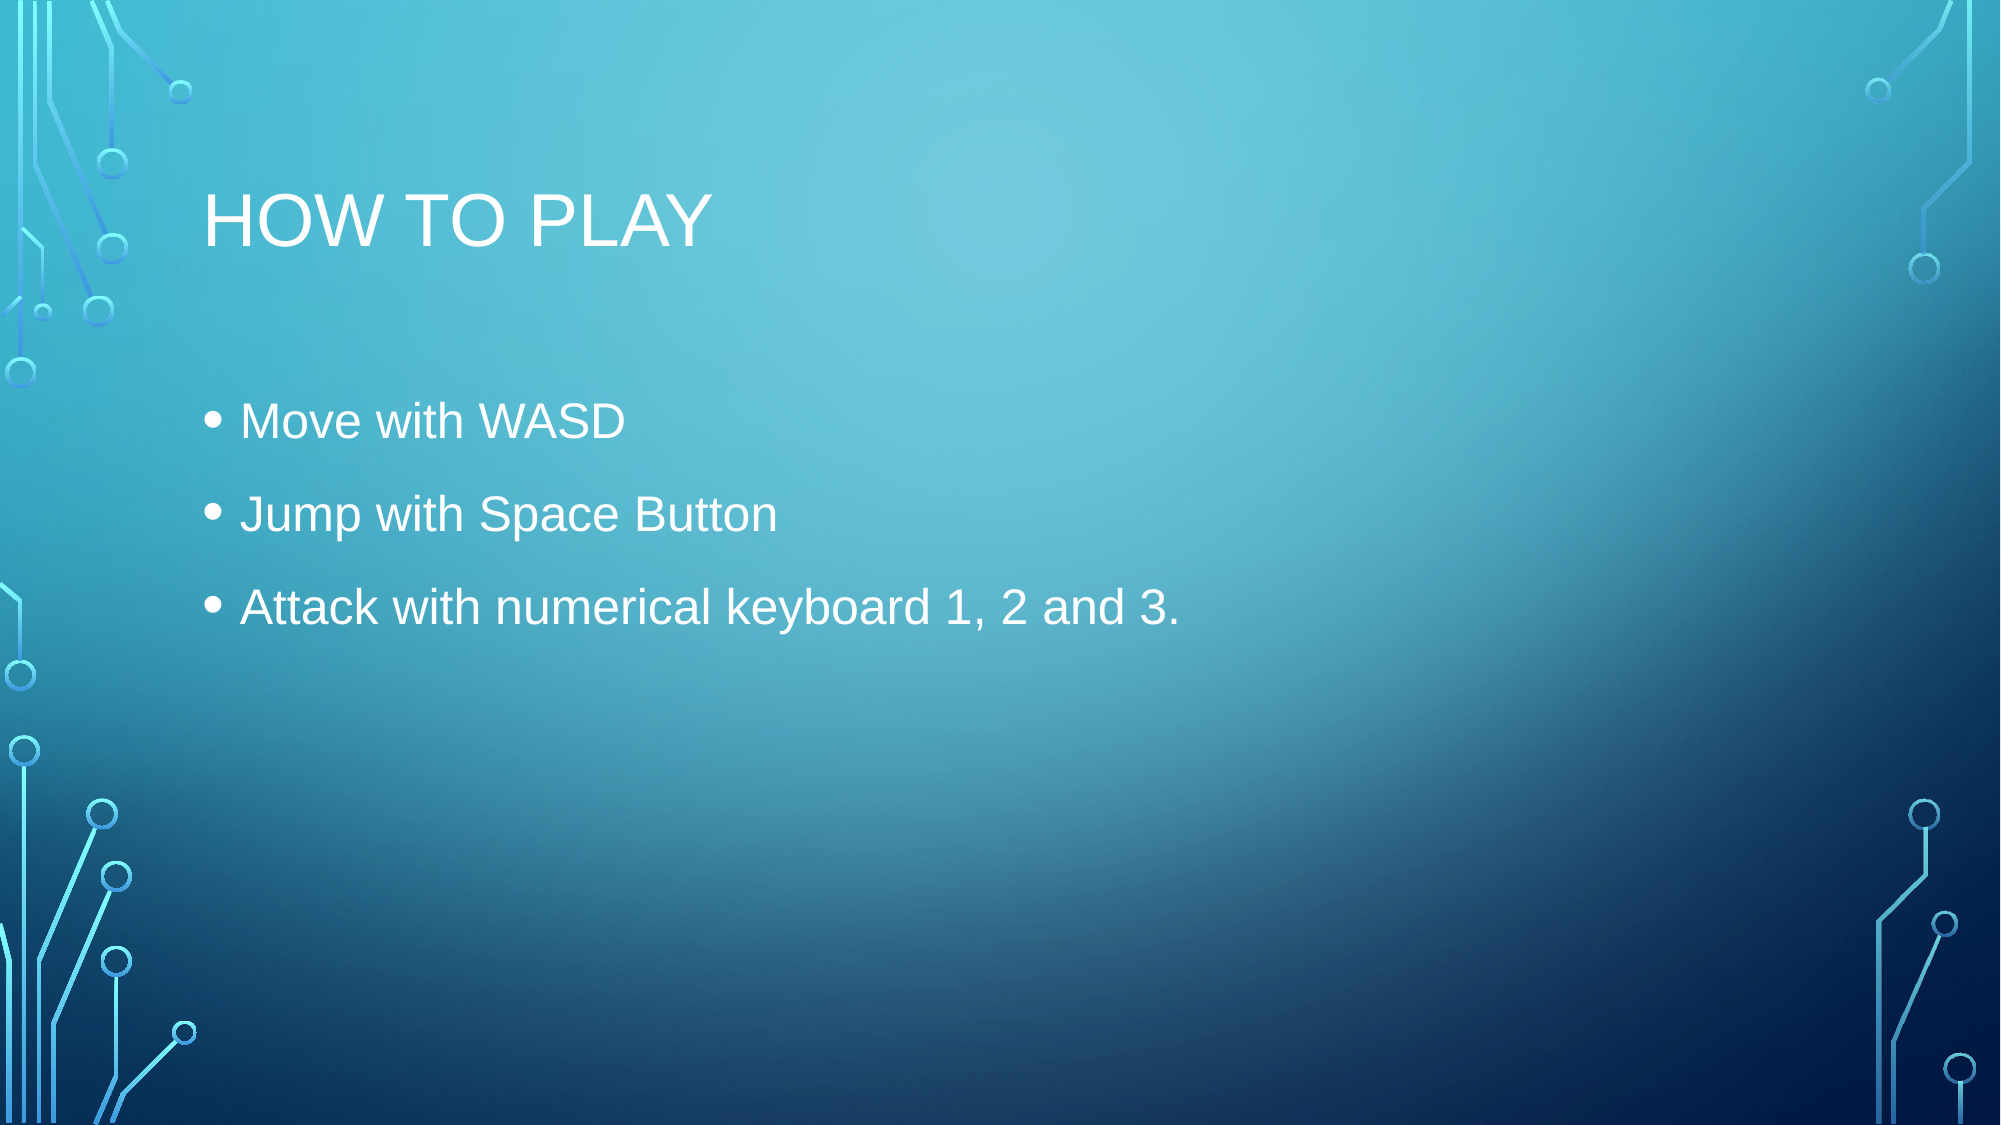

# How To Play
Move with WASD
Jump with Space Button
Attack with numerical keyboard 1, 2 and 3.